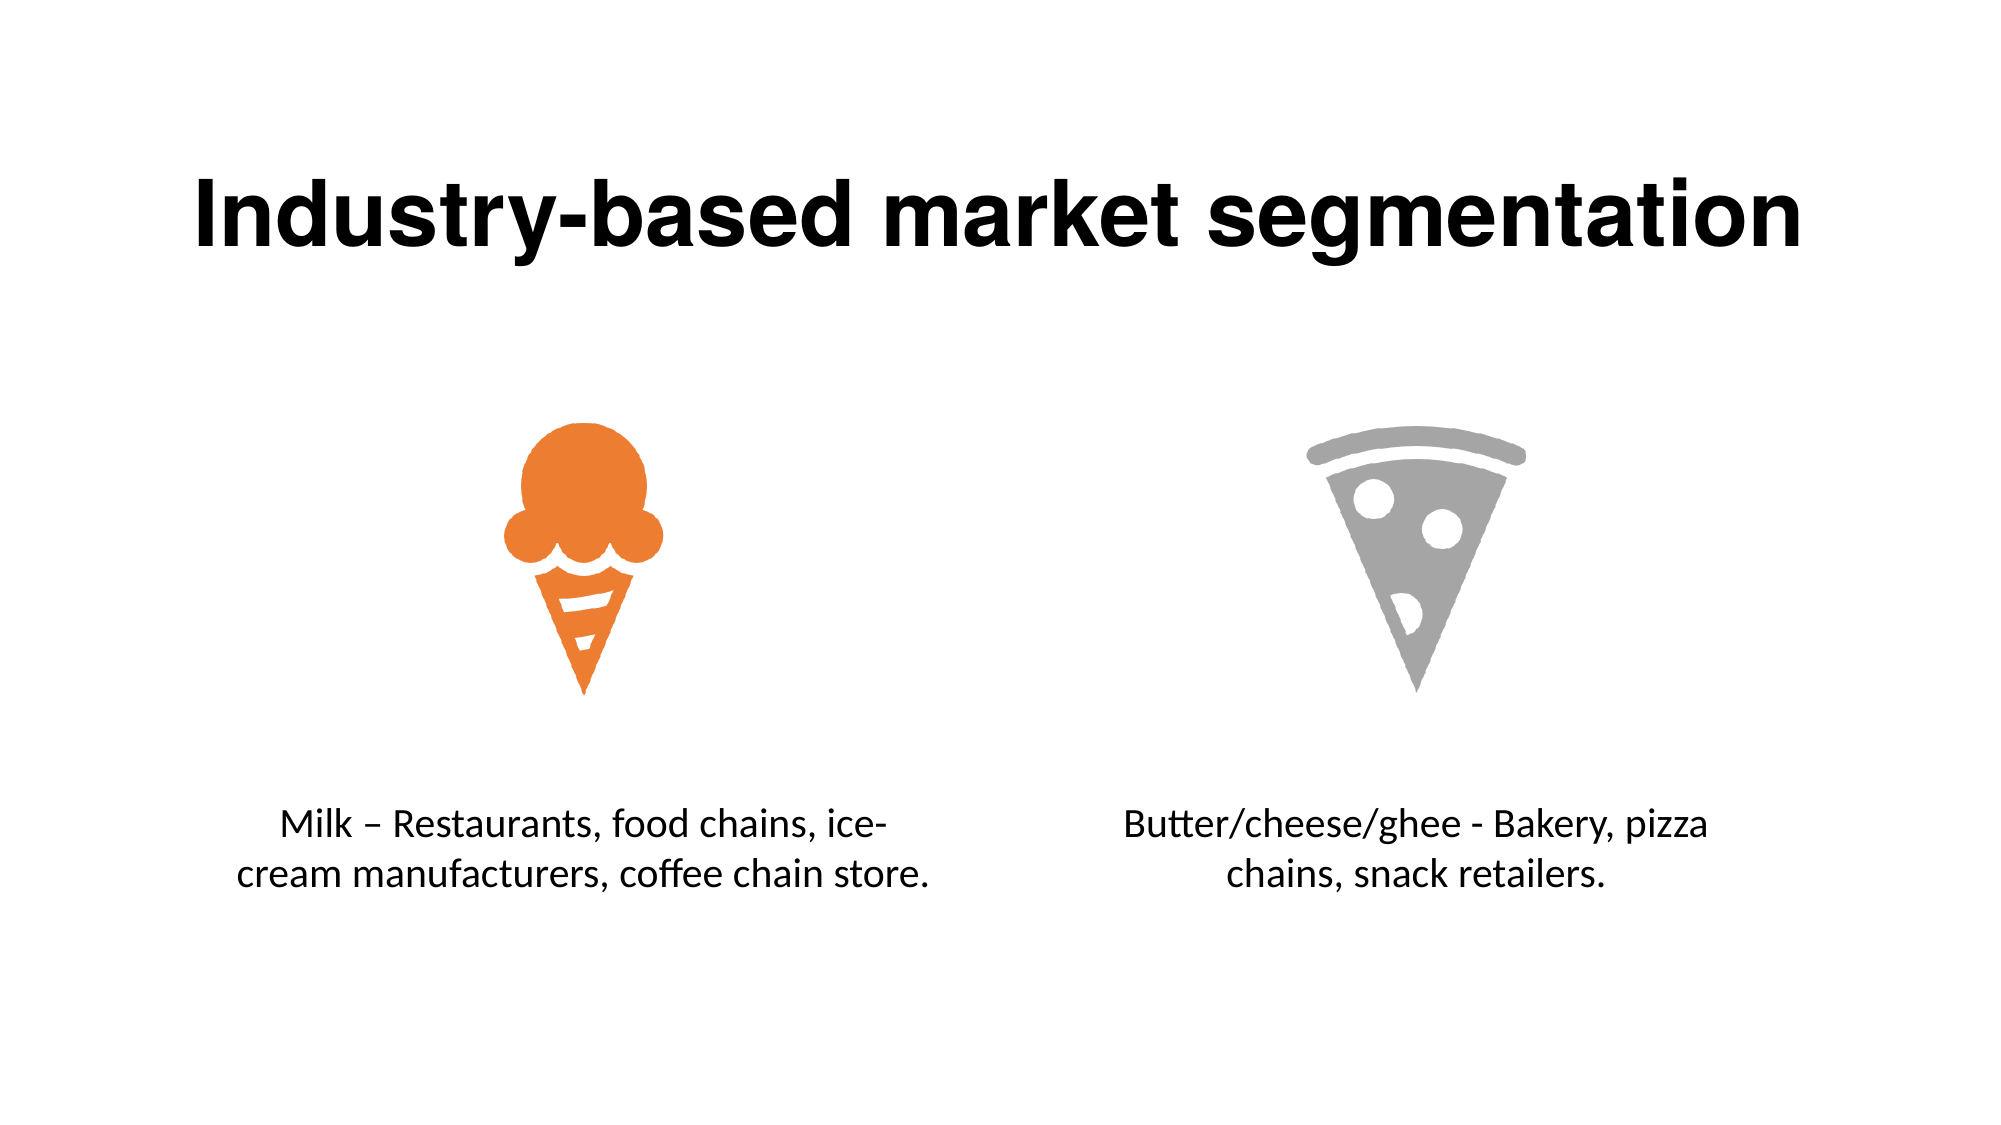

# Industry-based market segmentation
Milk – Restaurants, food chains, ice-cream manufacturers, coffee chain store.
Butter/cheese/ghee - Bakery, pizza chains, snack retailers.